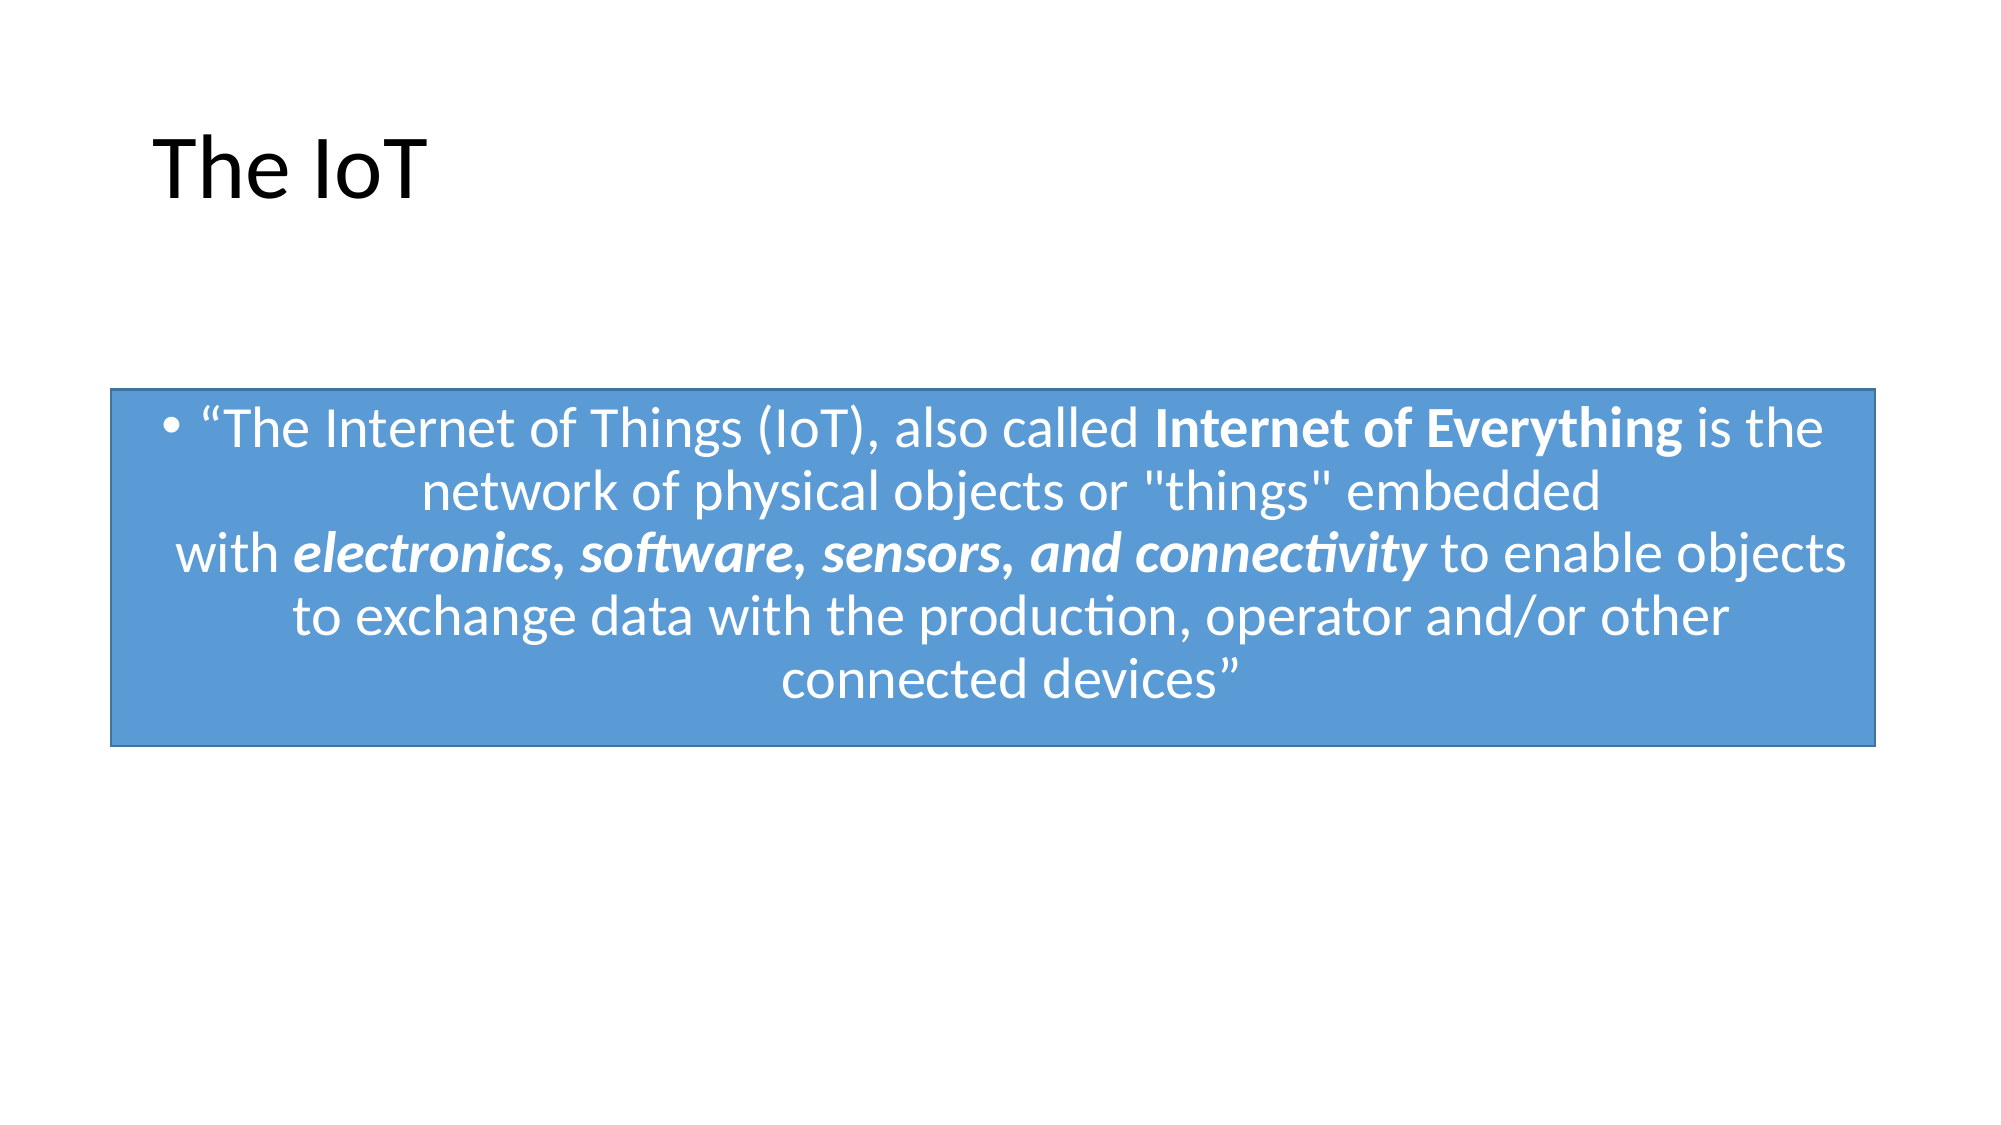

# The IoT
“The Internet of Things (IoT), also called Internet of Everything is the network of physical objects or "things" embedded with electronics, software, sensors, and connectivity to enable objects to exchange data with the production, operator and/or other connected devices”